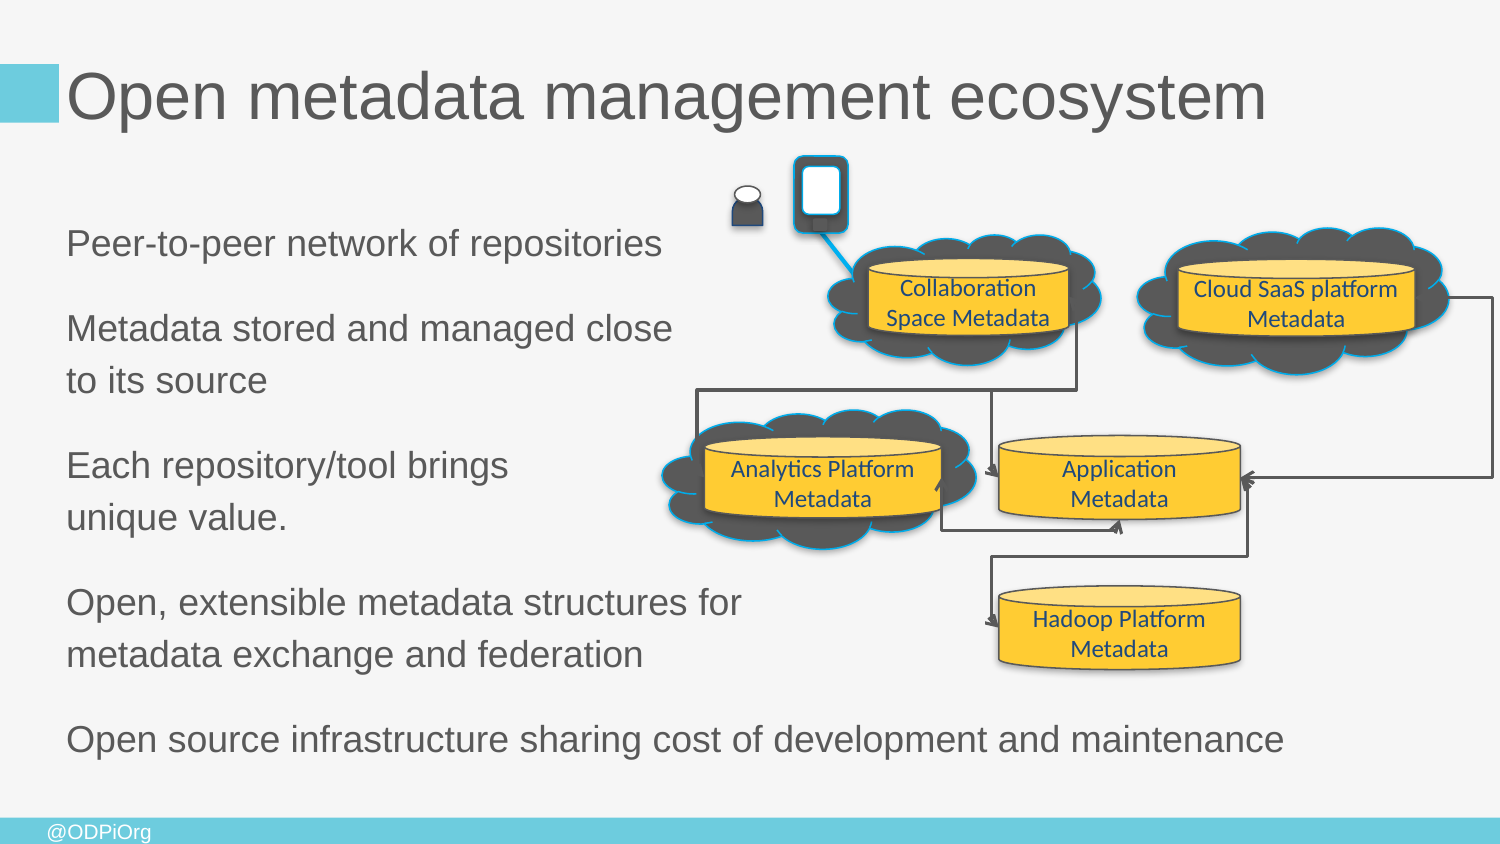

# Open metadata management ecosystem

Peer-to-peer network of repositories
Metadata stored and managed close
to its source
Each repository/tool brings
unique value.
Open, extensible metadata structures for
metadata exchange and federation
Open source infrastructure sharing cost of development and maintenance

Collaboration
Space Metadata
Cloud SaaS platform Metadata

Application
Metadata
Analytics Platform Metadata
Hadoop Platform Metadata